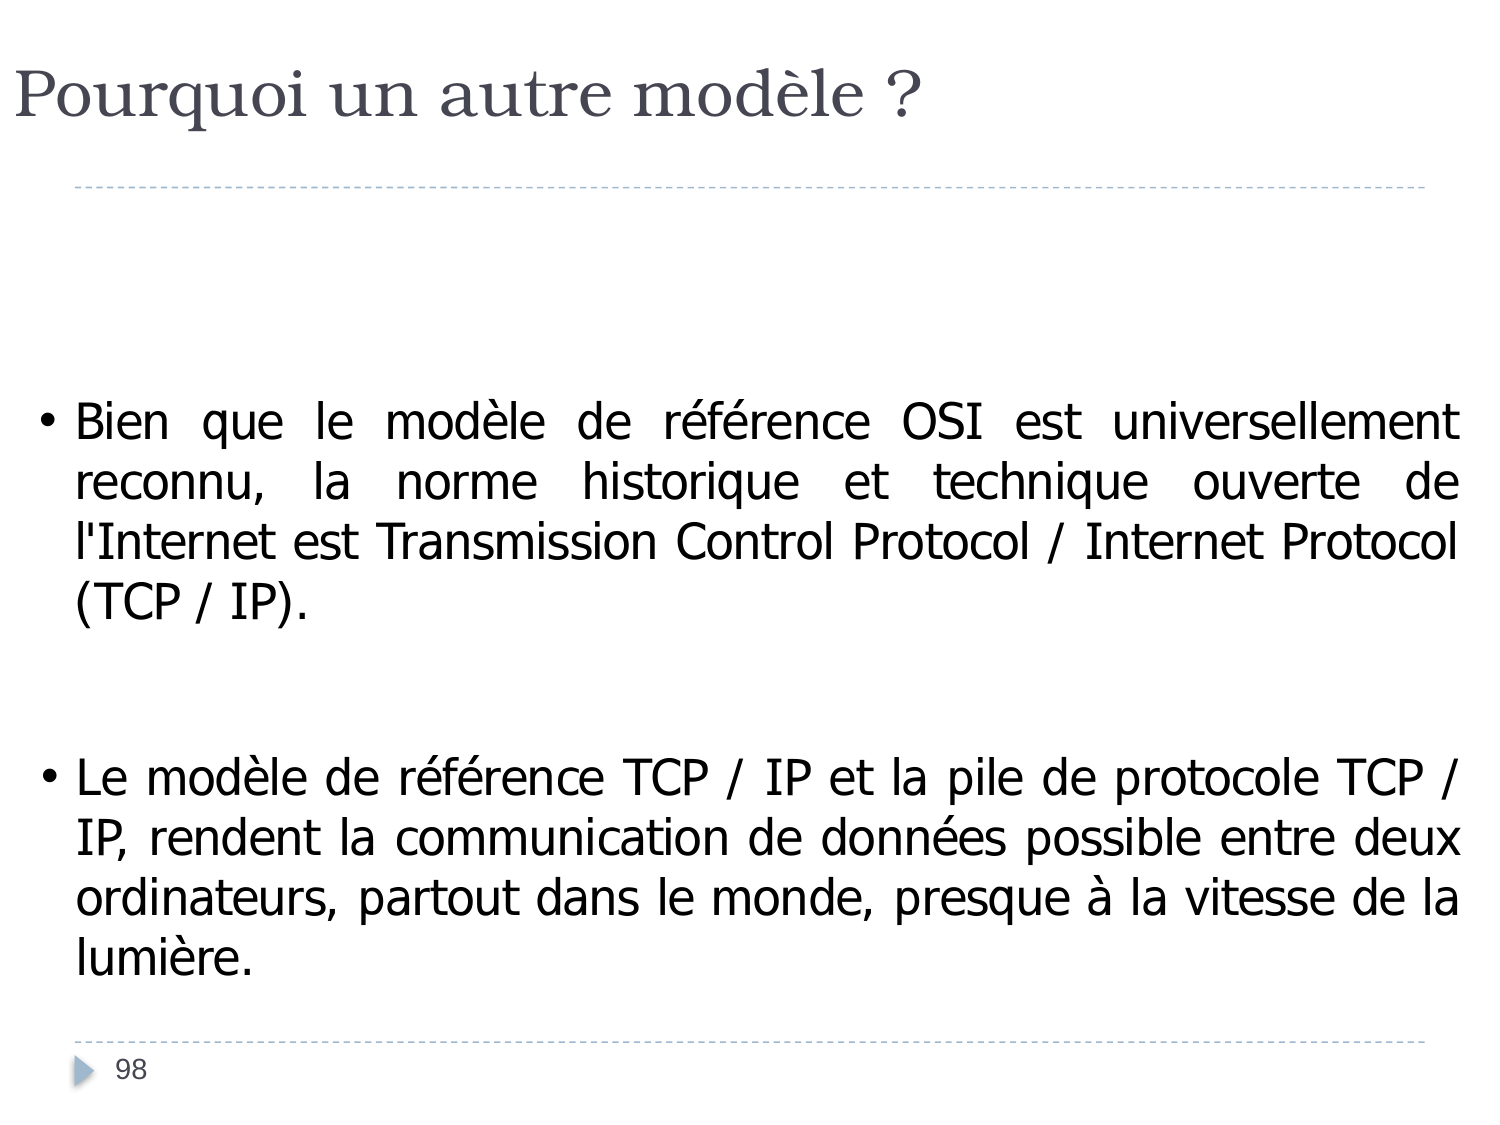

# Pourquoi un autre modèle ?
Bien que le modèle de référence OSI est universellement reconnu, la norme historique et technique ouverte de l'Internet est Transmission Control Protocol / Internet Protocol (TCP / IP).
Le modèle de référence TCP / IP et la pile de protocole TCP / IP, rendent la communication de données possible entre deux ordinateurs, partout dans le monde, presque à la vitesse de la lumière.
98